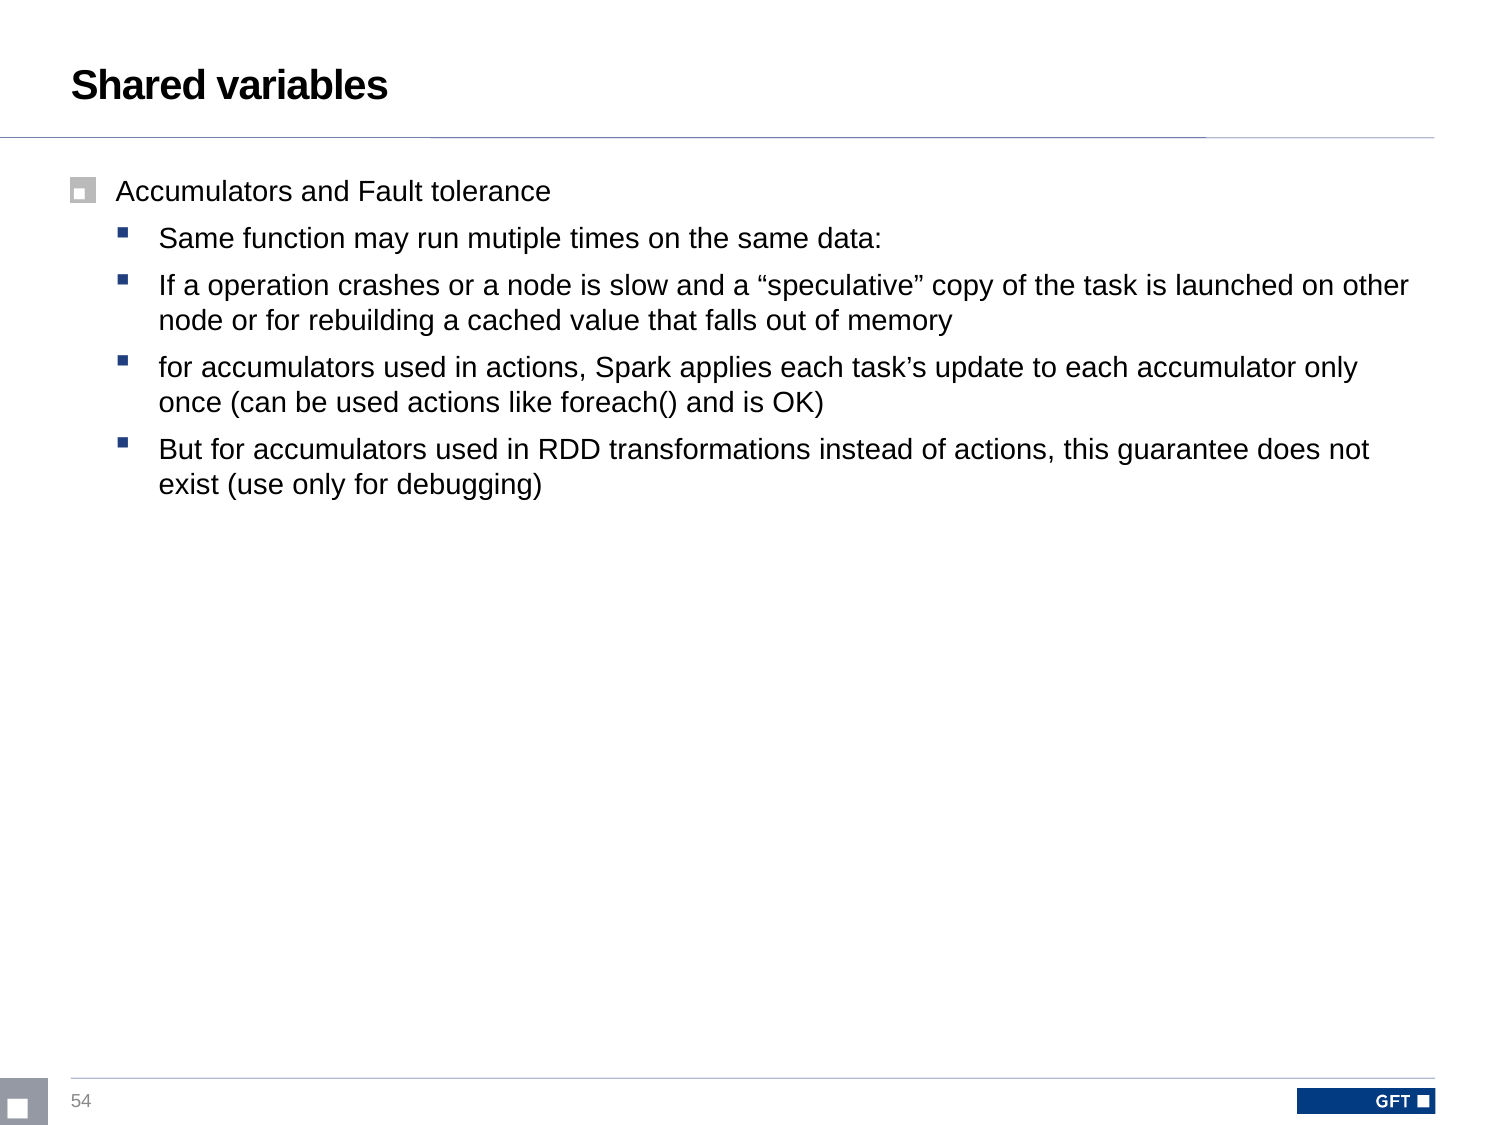

# Shared variables
Accumulators and Fault tolerance
Same function may run mutiple times on the same data:
If a operation crashes or a node is slow and a “speculative” copy of the task is launched on other node or for rebuilding a cached value that falls out of memory
for accumulators used in actions, Spark applies each task’s update to each accumulator only once (can be used actions like foreach() and is OK)
But for accumulators used in RDD transformations instead of actions, this guarantee does not exist (use only for debugging)
54